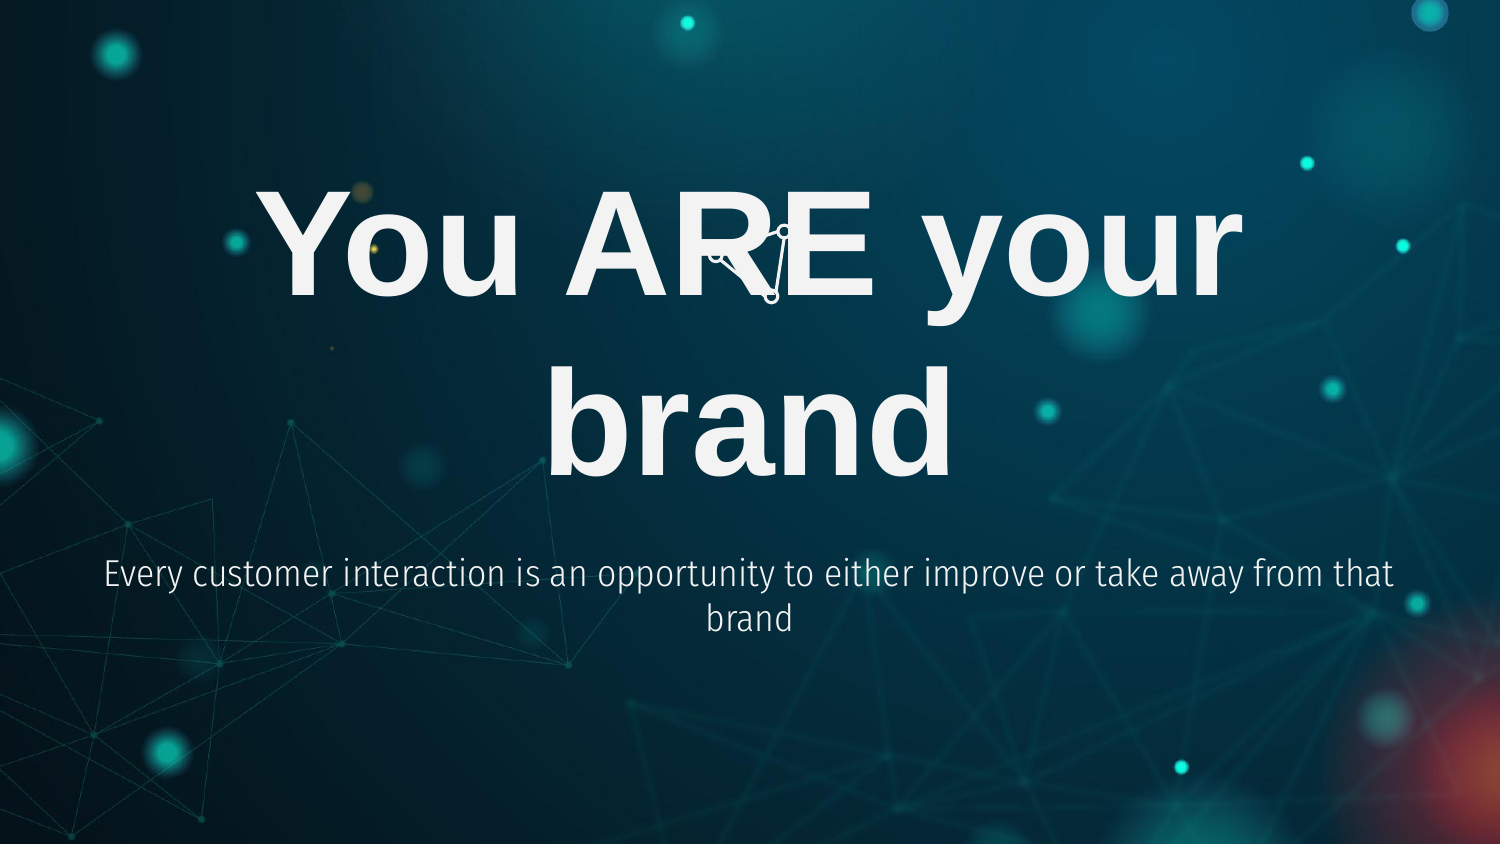

# You ARE your brand
Every customer interaction is an opportunity to either improve or take away from that brand